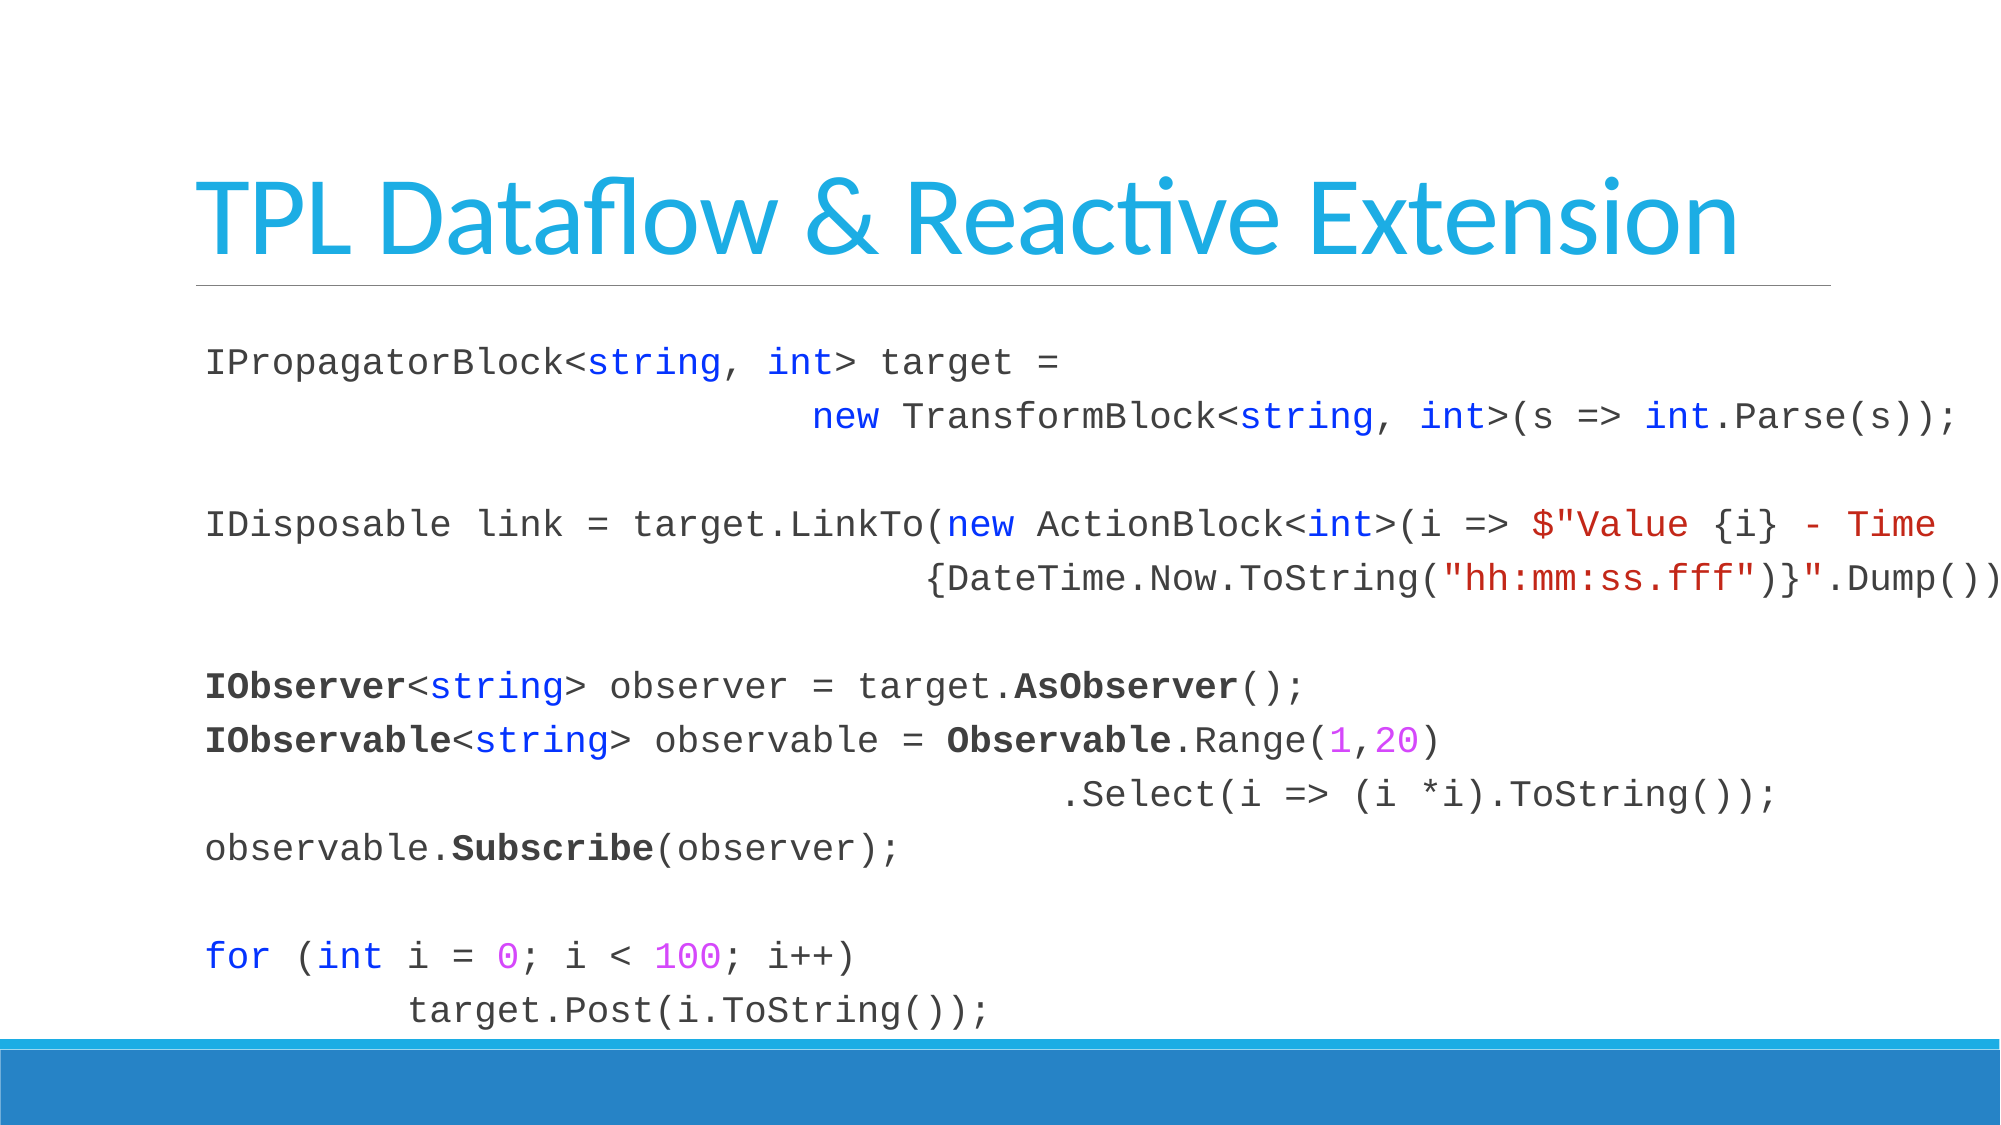

# TPL Dataflow & Reactive Extension
IPropagatorBlock<string, int> target =
                           new TransformBlock<string, int>(s => int.Parse(s));

IDisposable link = target.LinkTo(new ActionBlock<int>(i => $"Value {i} - Time
                                {DateTime.Now.ToString("hh:mm:ss.fff")}".Dump()));

IObserver<string> observer = target.AsObserver();
IObservable<string> observable = Observable.Range(1,20)
                                      .Select(i => (i *i).ToString());
observable.Subscribe(observer);

for (int i = 0; i < 100; i++)
         target.Post(i.ToString());